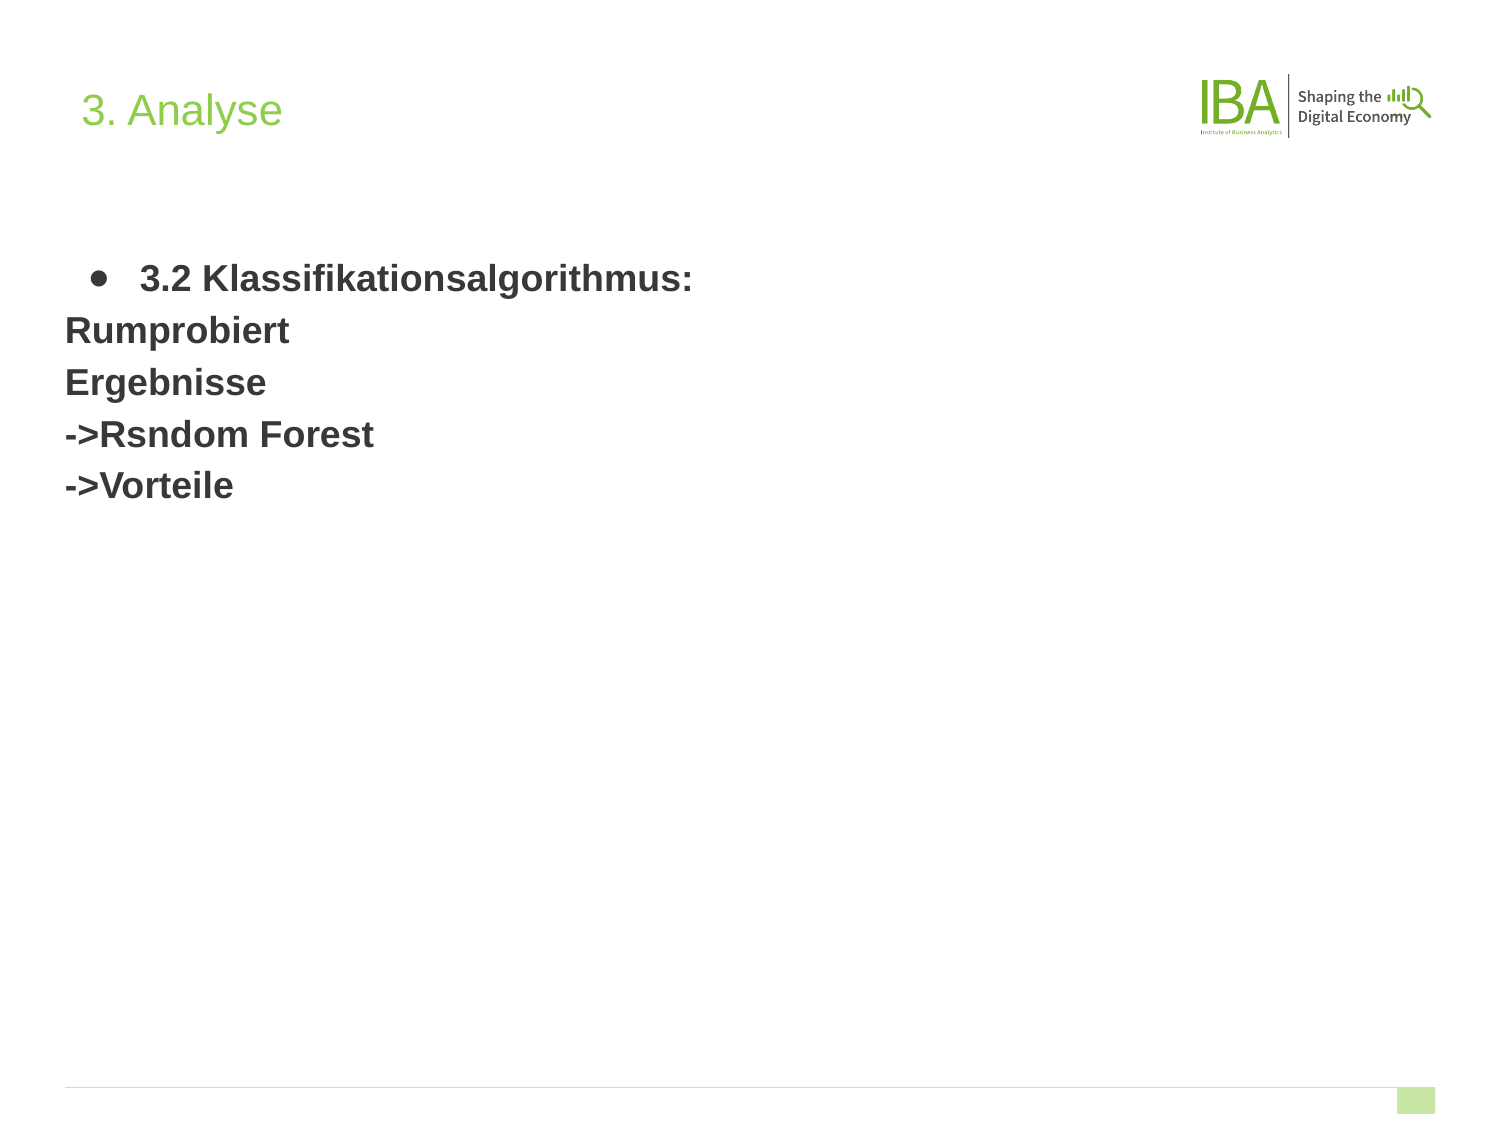

# 3. Analyse
3.2 Klassifikationsalgorithmus:
Rumprobiert
Ergebnisse
->Rsndom Forest
->Vorteile